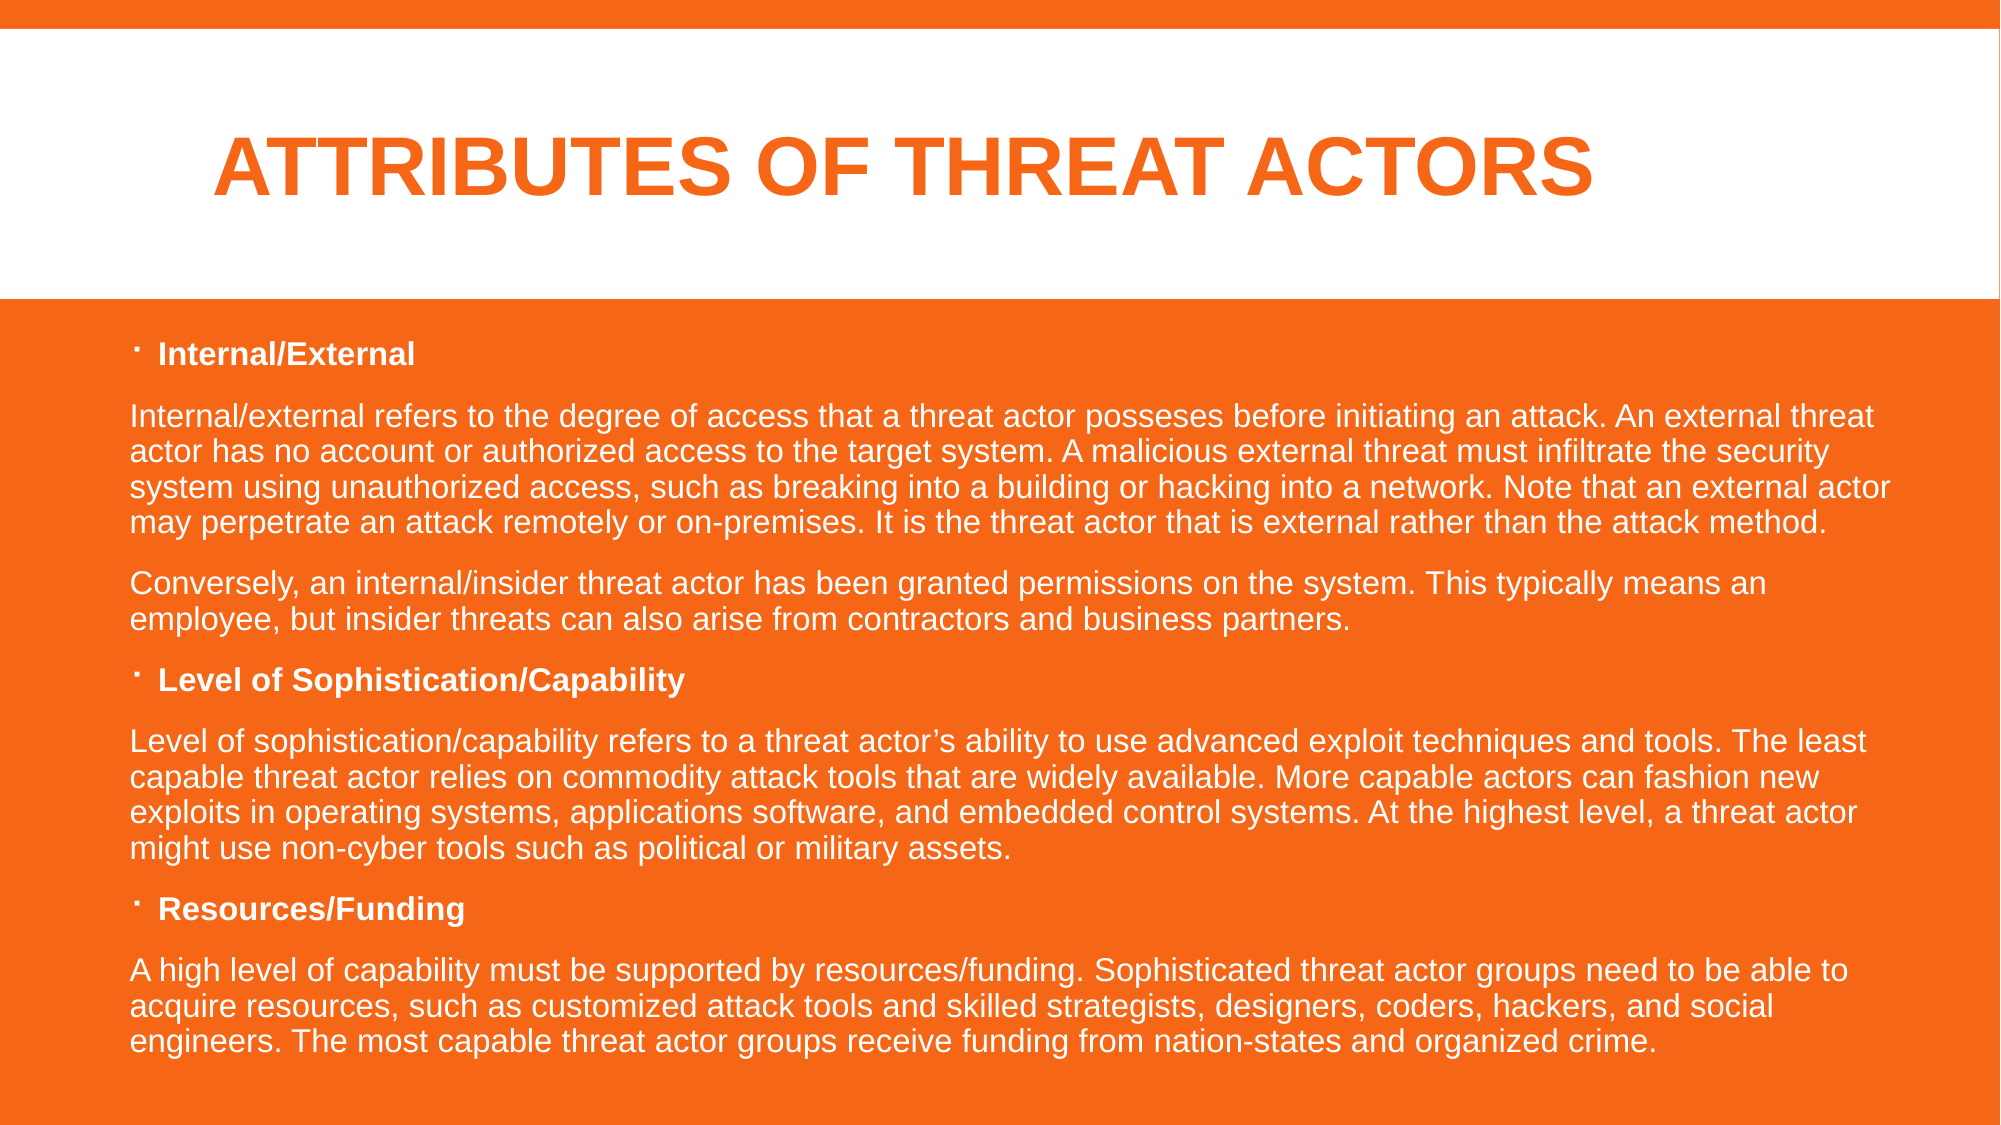

# Attributes of Threat Actors
Internal/External
Internal/external refers to the degree of access that a threat actor posseses before initiating an attack. An external threat actor has no account or authorized access to the target system. A malicious external threat must infiltrate the security system using unauthorized access, such as breaking into a building or hacking into a network. Note that an external actor may perpetrate an attack remotely or on-premises. It is the threat actor that is external rather than the attack method.
Conversely, an internal/insider threat actor has been granted permissions on the system. This typically means an employee, but insider threats can also arise from contractors and business partners.
Level of Sophistication/Capability
Level of sophistication/capability refers to a threat actor’s ability to use advanced exploit techniques and tools. The least capable threat actor relies on commodity attack tools that are widely available. More capable actors can fashion new exploits in operating systems, applications software, and embedded control systems. At the highest level, a threat actor might use non-cyber tools such as political or military assets.
Resources/Funding
A high level of capability must be supported by resources/funding. Sophisticated threat actor groups need to be able to acquire resources, such as customized attack tools and skilled strategists, designers, coders, hackers, and social engineers. The most capable threat actor groups receive funding from nation-states and organized crime.